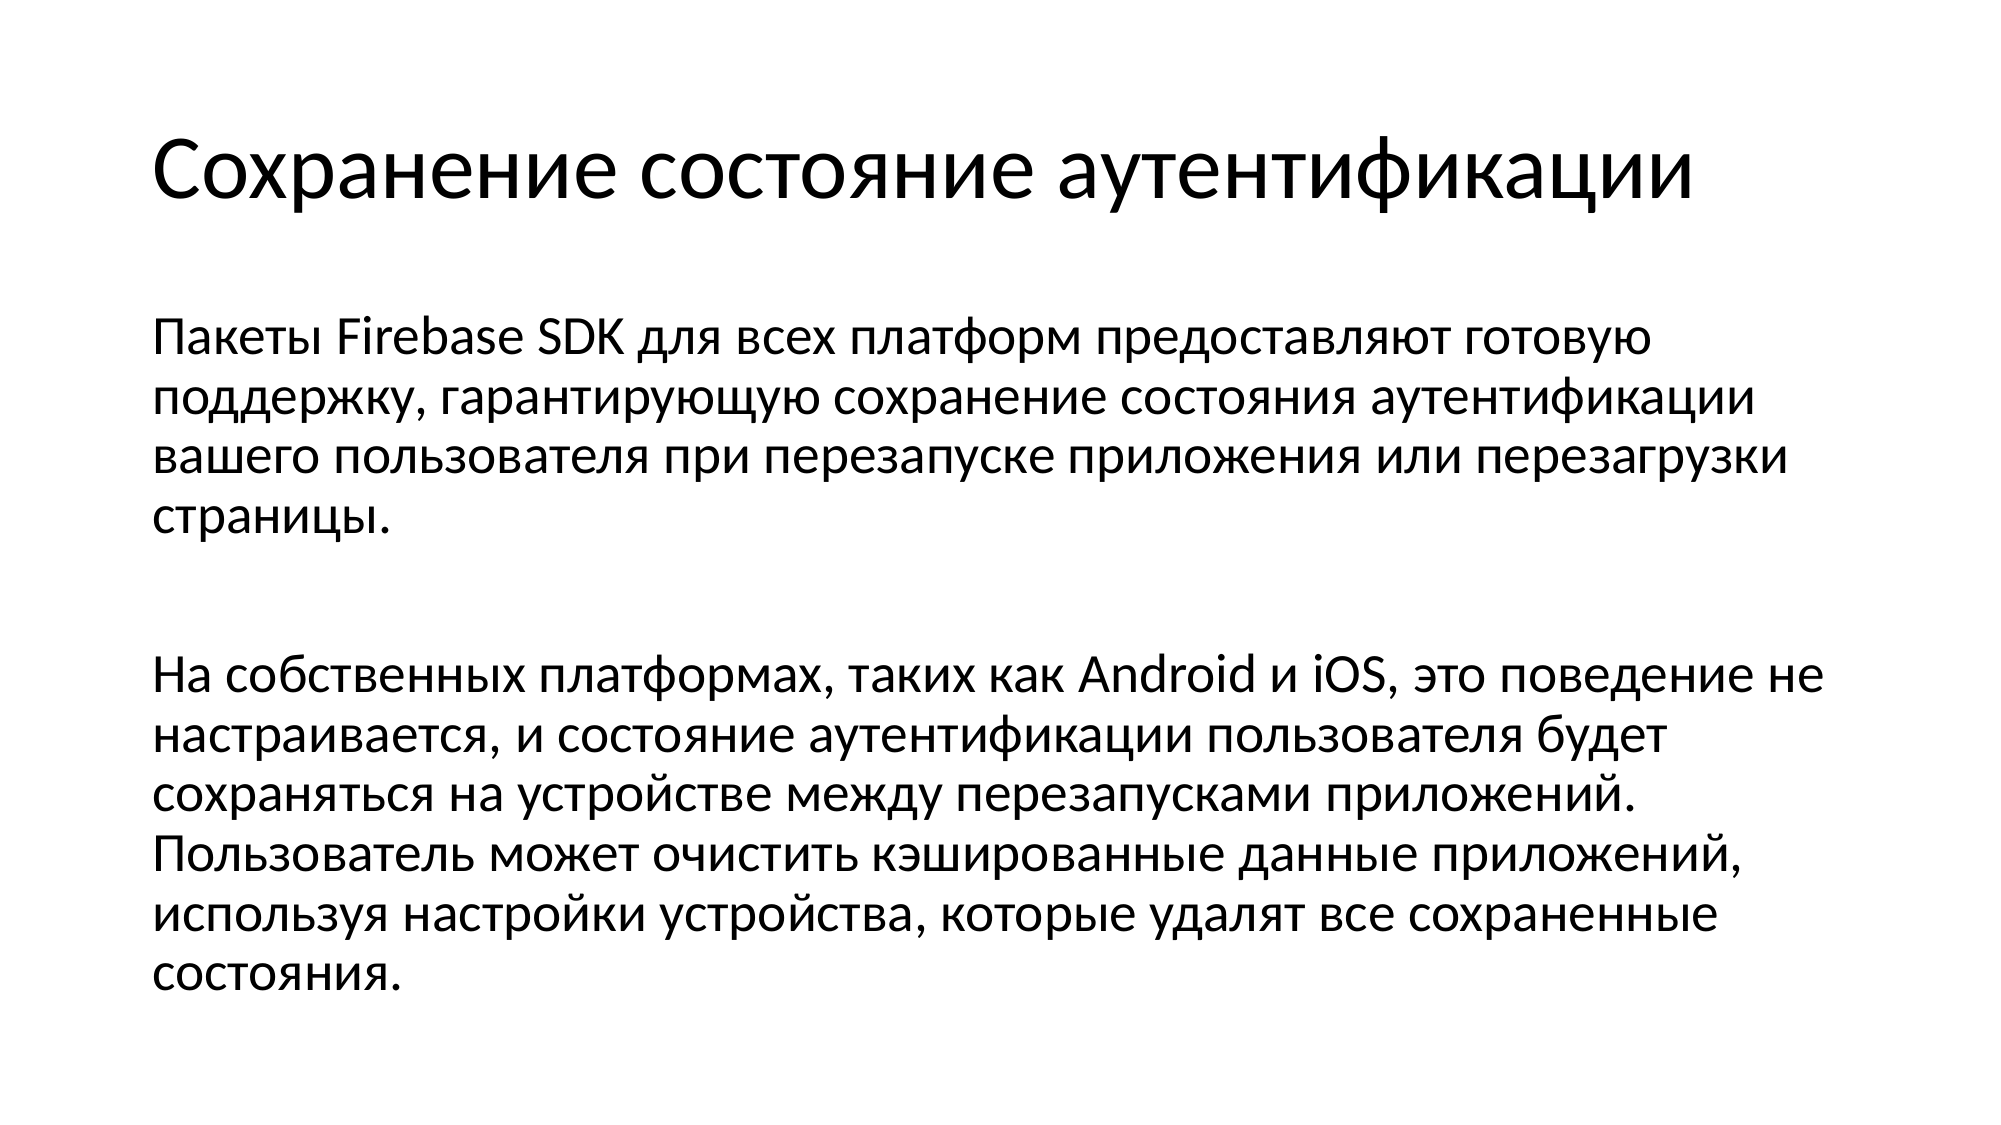

# Сохранение состояние аутентификации
Пакеты Firebase SDK для всех платформ предоставляют готовую поддержку, гарантирующую сохранение состояния аутентификации вашего пользователя при перезапуске приложения или перезагрузки страницы.

На собственных платформах, таких как Android и iOS, это поведение не настраивается, и состояние аутентификации пользователя будет сохраняться на устройстве между перезапусками приложений. Пользователь может очистить кэшированные данные приложений, используя настройки устройства, которые удалят все сохраненные состояния.